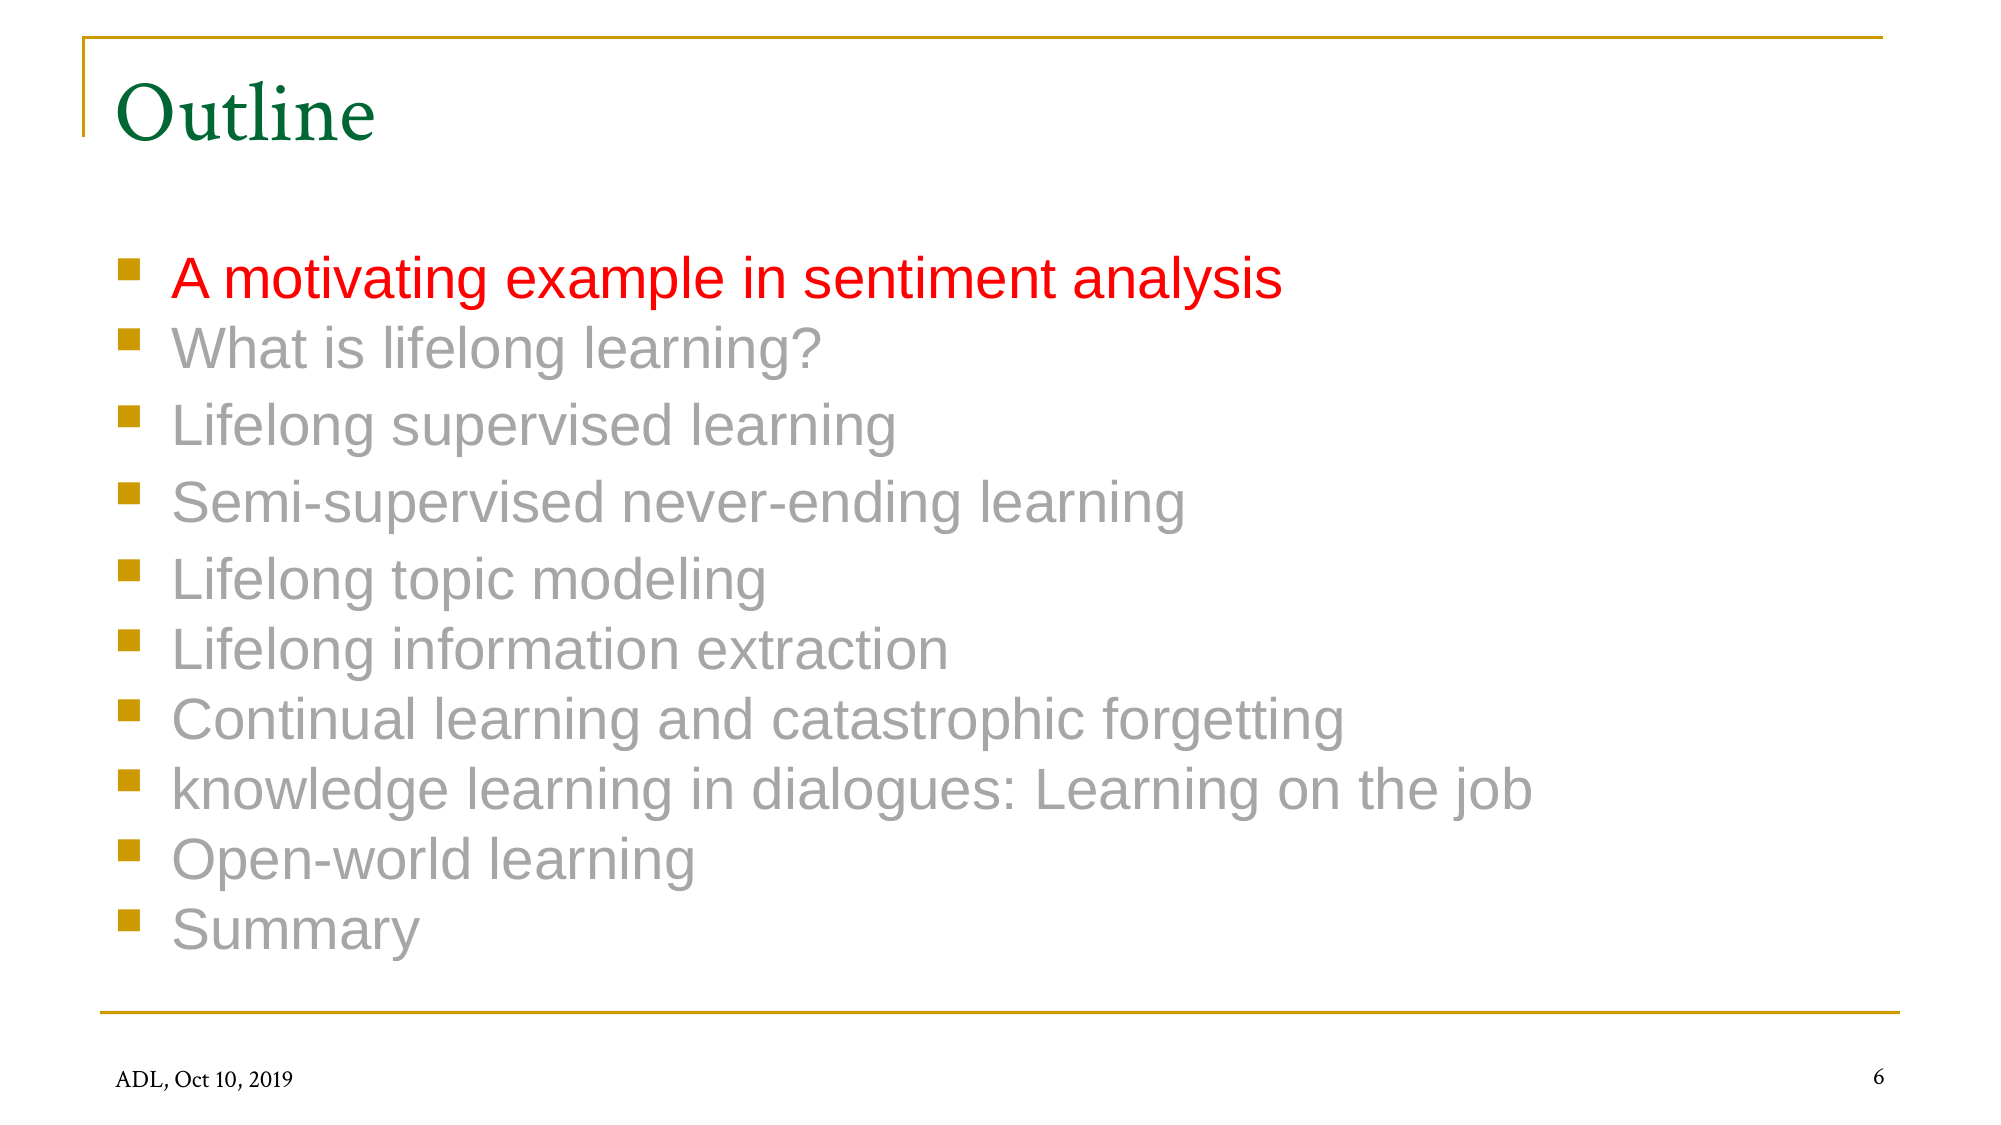

# Outline
A motivating example in sentiment analysis
What is lifelong learning?
Lifelong supervised learning
Semi-supervised never-ending learning
Lifelong topic modeling
Lifelong information extraction
Continual learning and catastrophic forgetting
knowledge learning in dialogues: Learning on the job
Open-world learning
Summary

6
ADL, Oct 10, 2019